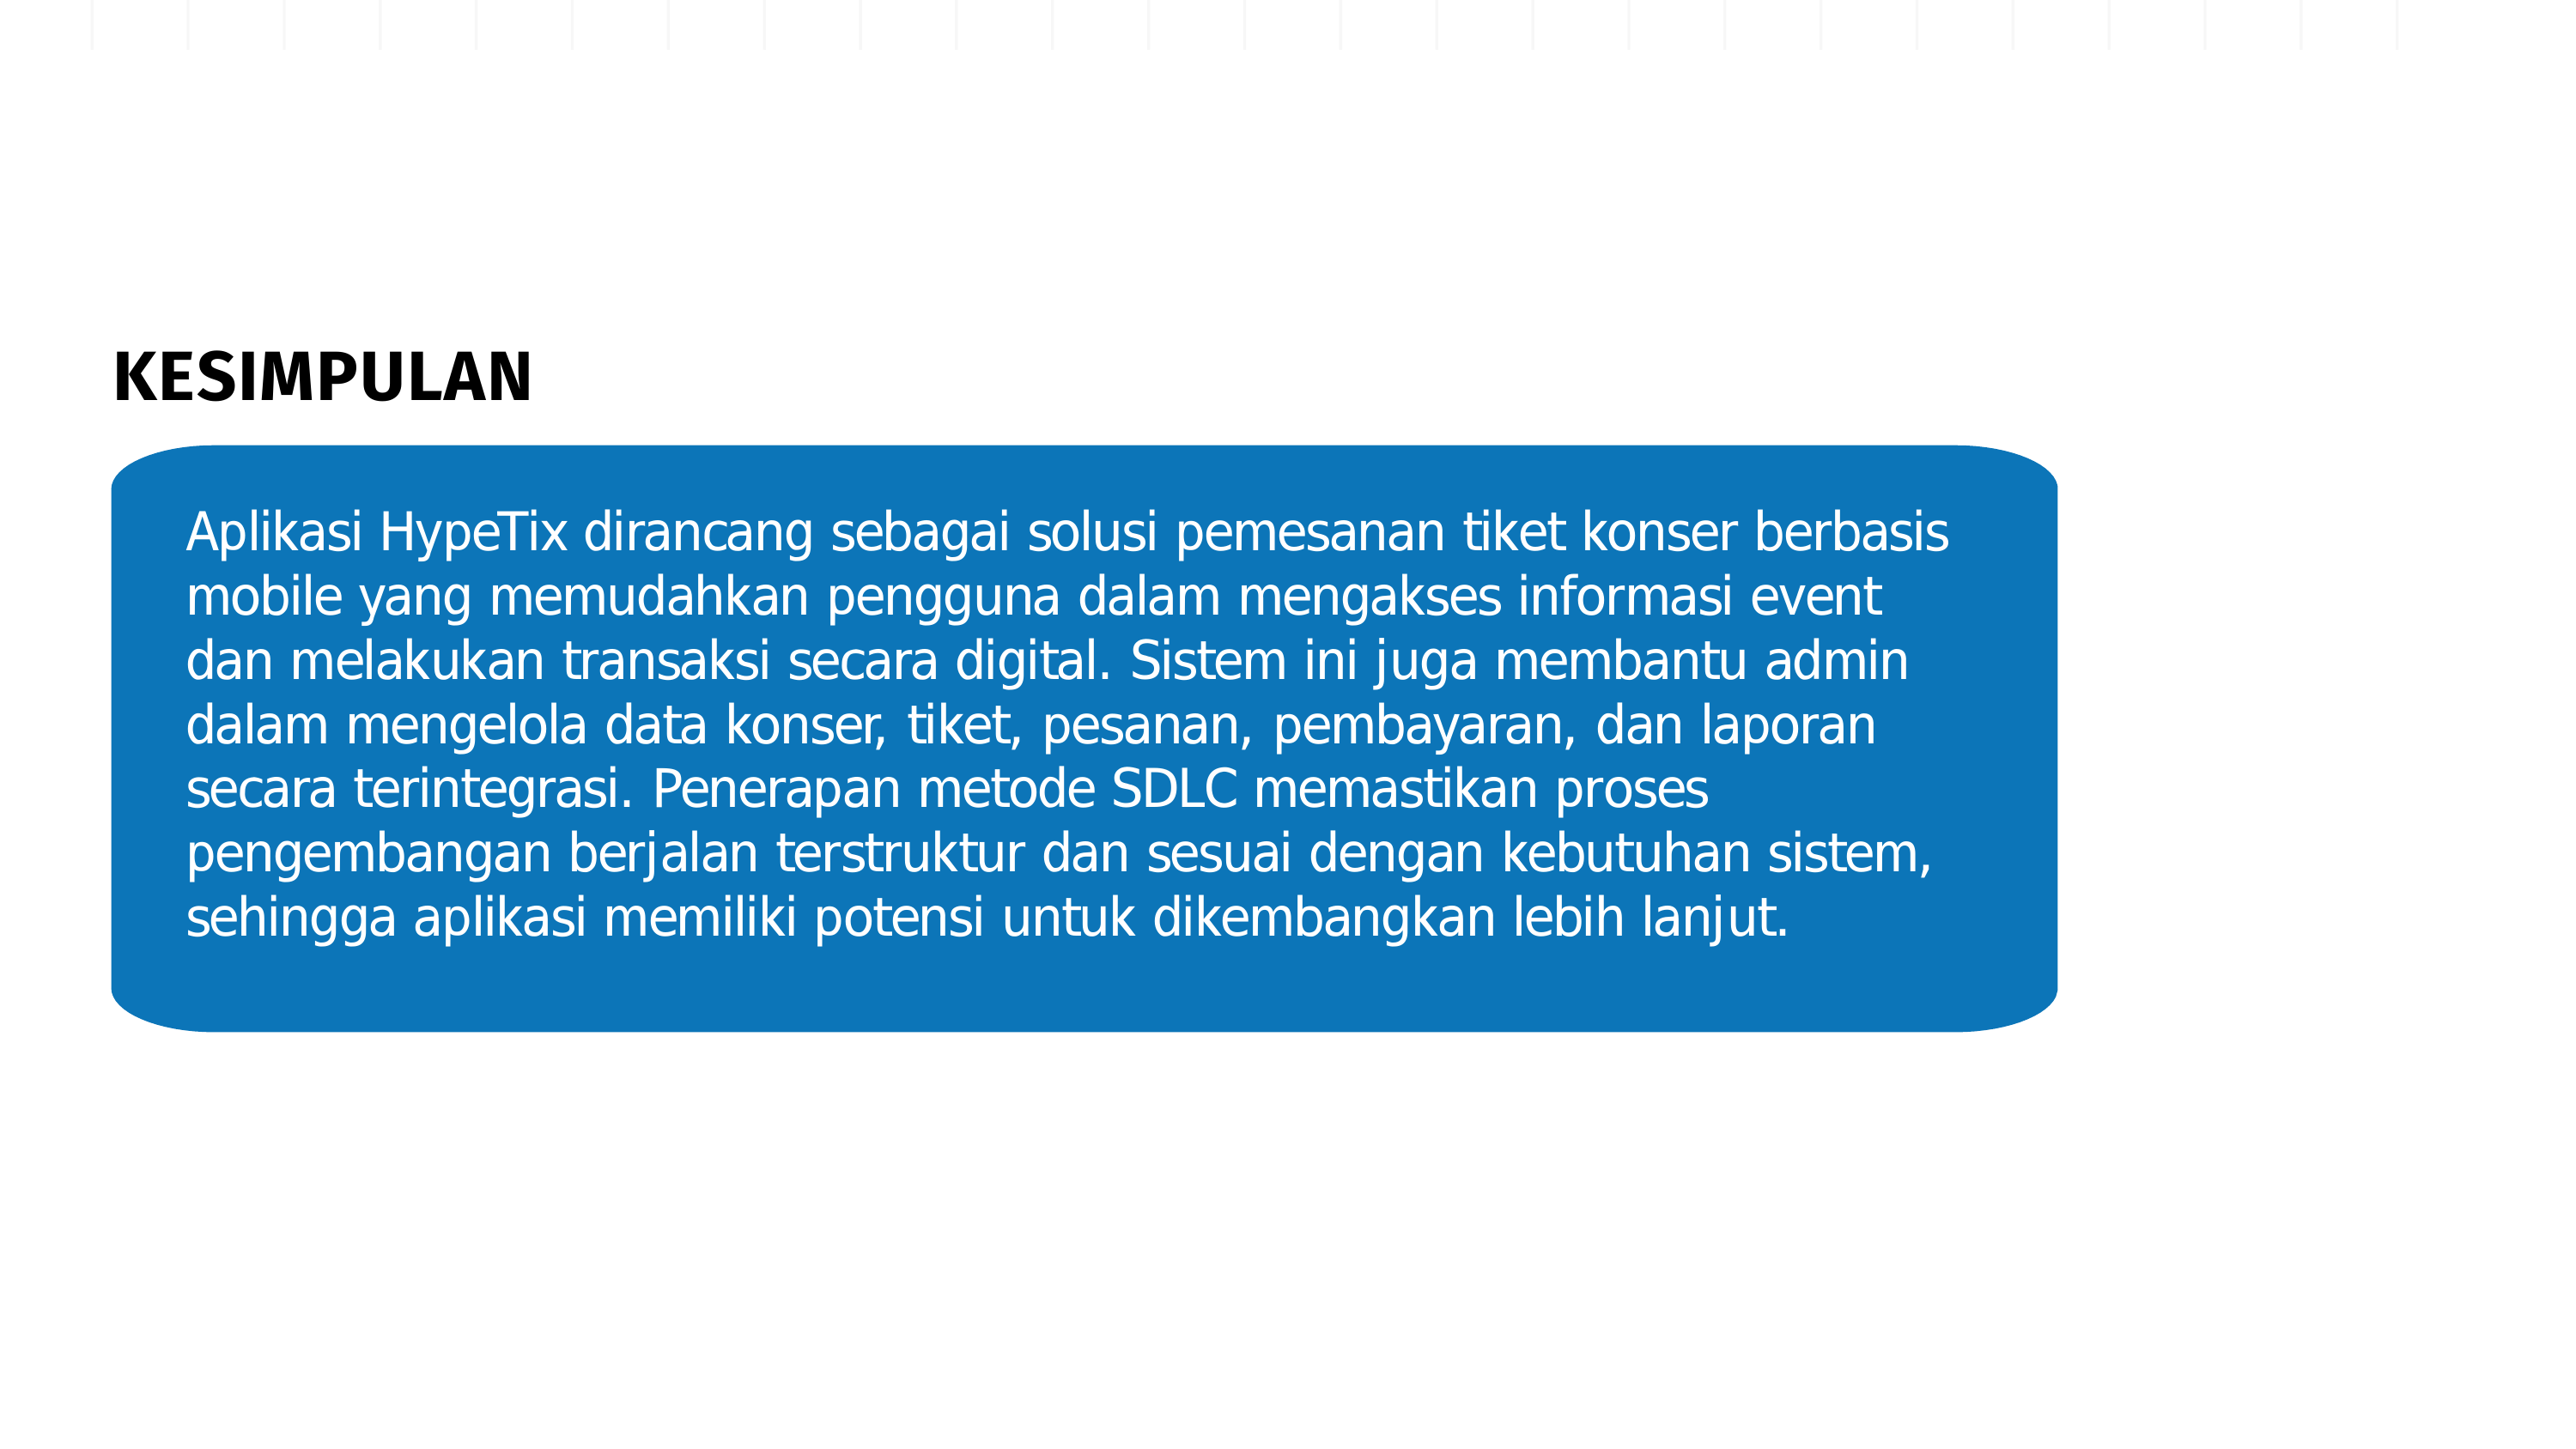

# KESIMPULAN

Aplikasi HypeTix dirancang sebagai solusi pemesanan tiket konser berbasis mobile yang memudahkan pengguna dalam mengakses informasi event dan melakukan transaksi secara digital. Sistem ini juga membantu admin dalam mengelola data konser, tiket, pesanan, pembayaran, dan laporan secara terintegrasi. Penerapan metode SDLC memastikan proses pengembangan berjalan terstruktur dan sesuai dengan kebutuhan sistem, sehingga aplikasi memiliki potensi untuk dikembangkan lebih lanjut.